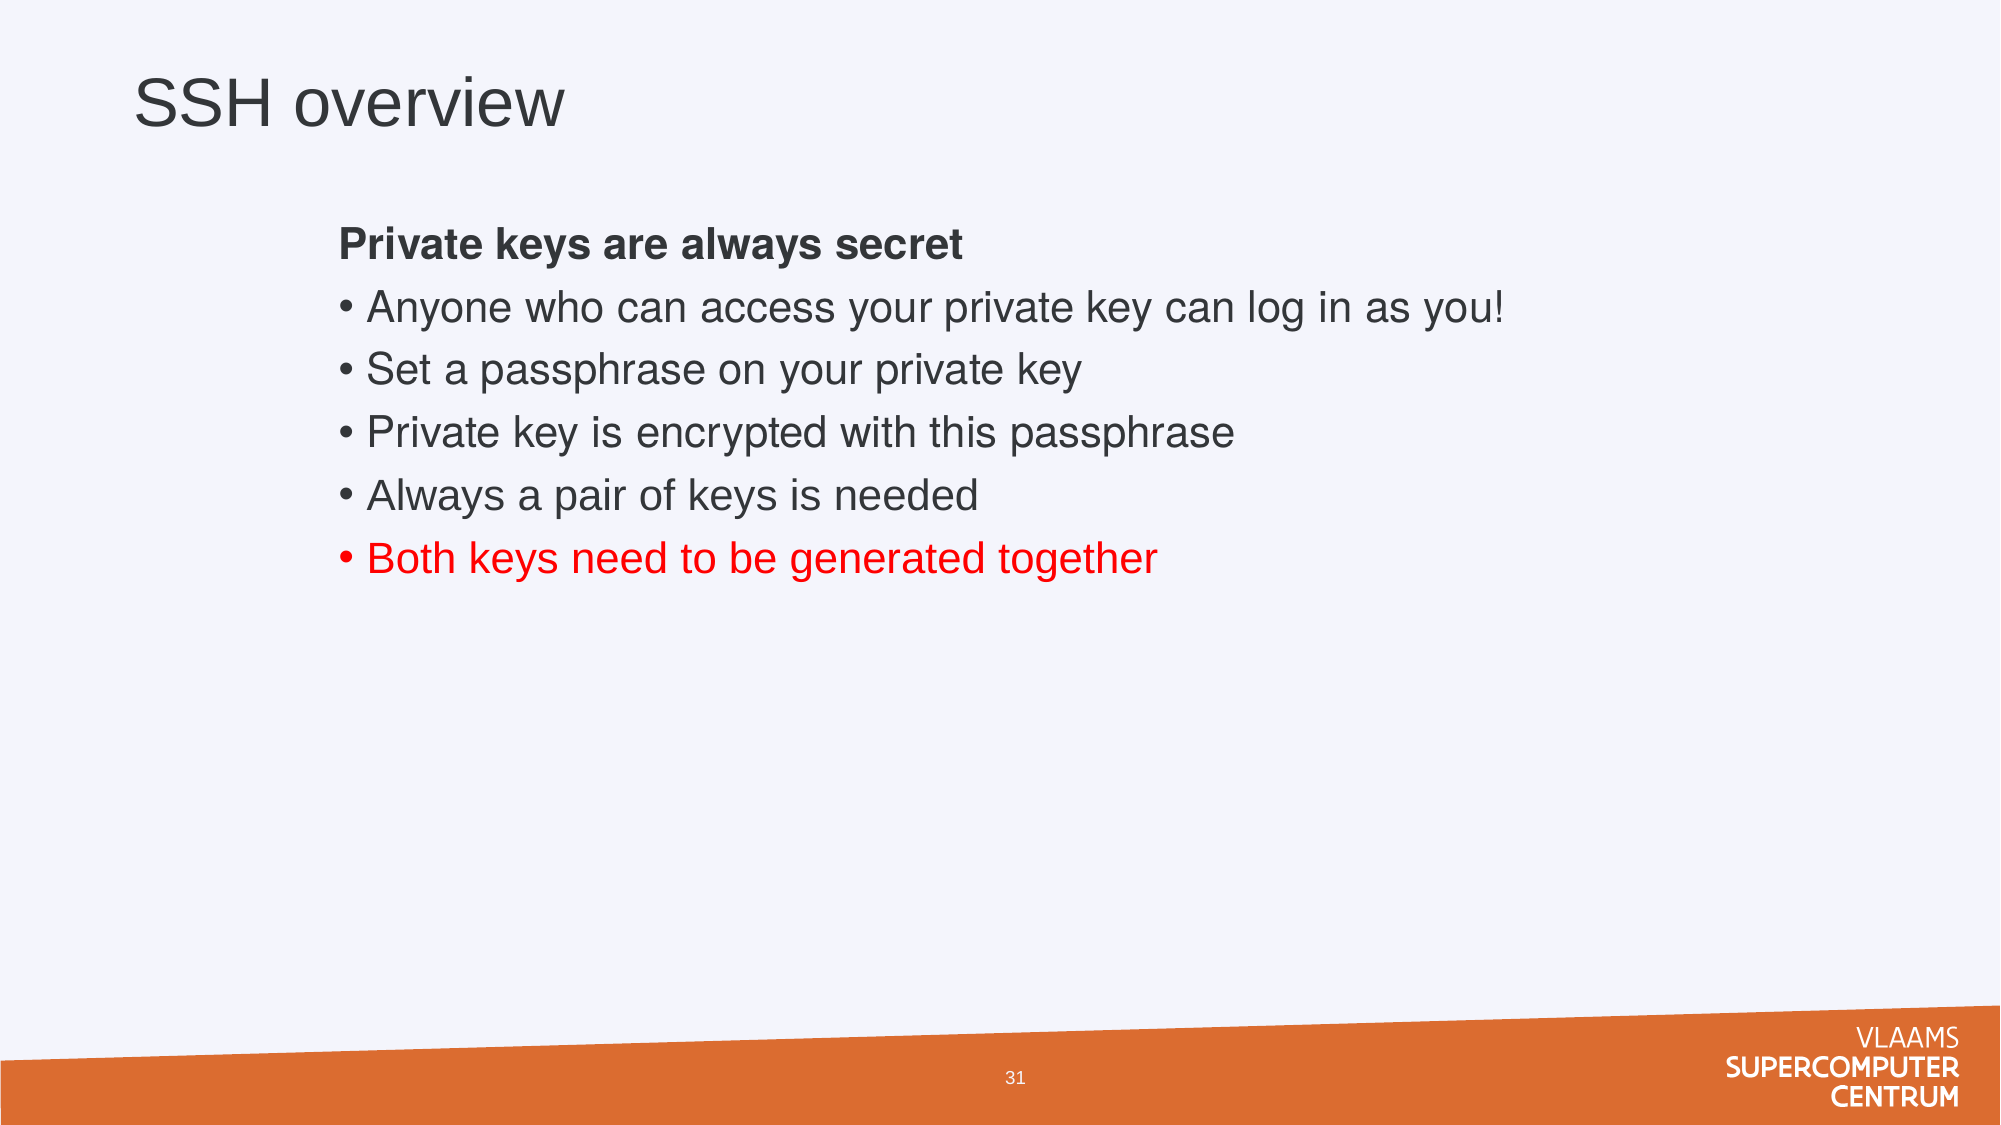

# SSH overview
Private keys are always secret
Anyone who can access your private key can log in as you!
Set a passphrase on your private key
Private key is encrypted with this passphrase
Always a pair of keys is needed
Both keys need to be generated together

31